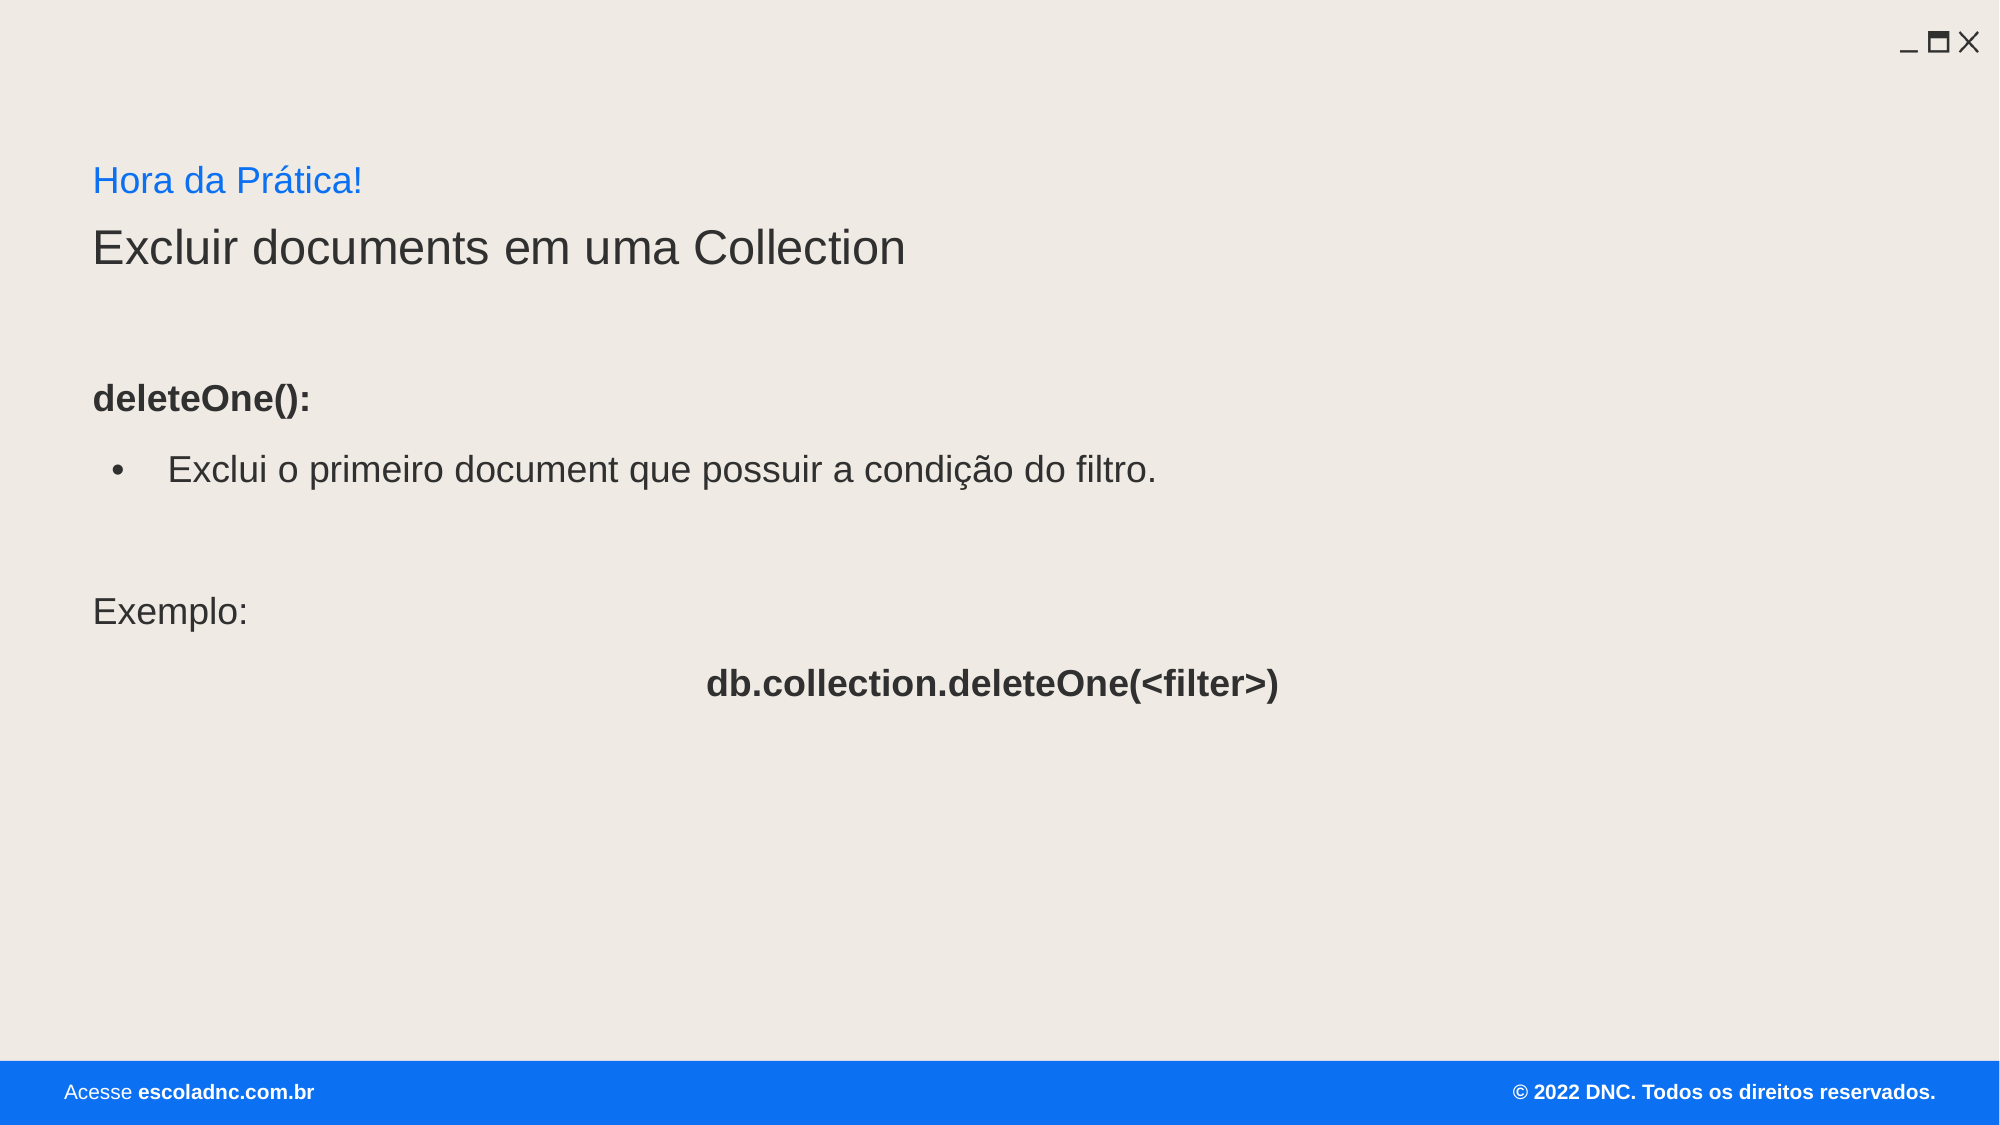

Hora da Prática!
# Excluir documents em uma Collection
deleteOne():
Exclui o primeiro document que possuir a condição do filtro.

Exemplo:
db.collection.deleteOne(<filter>)